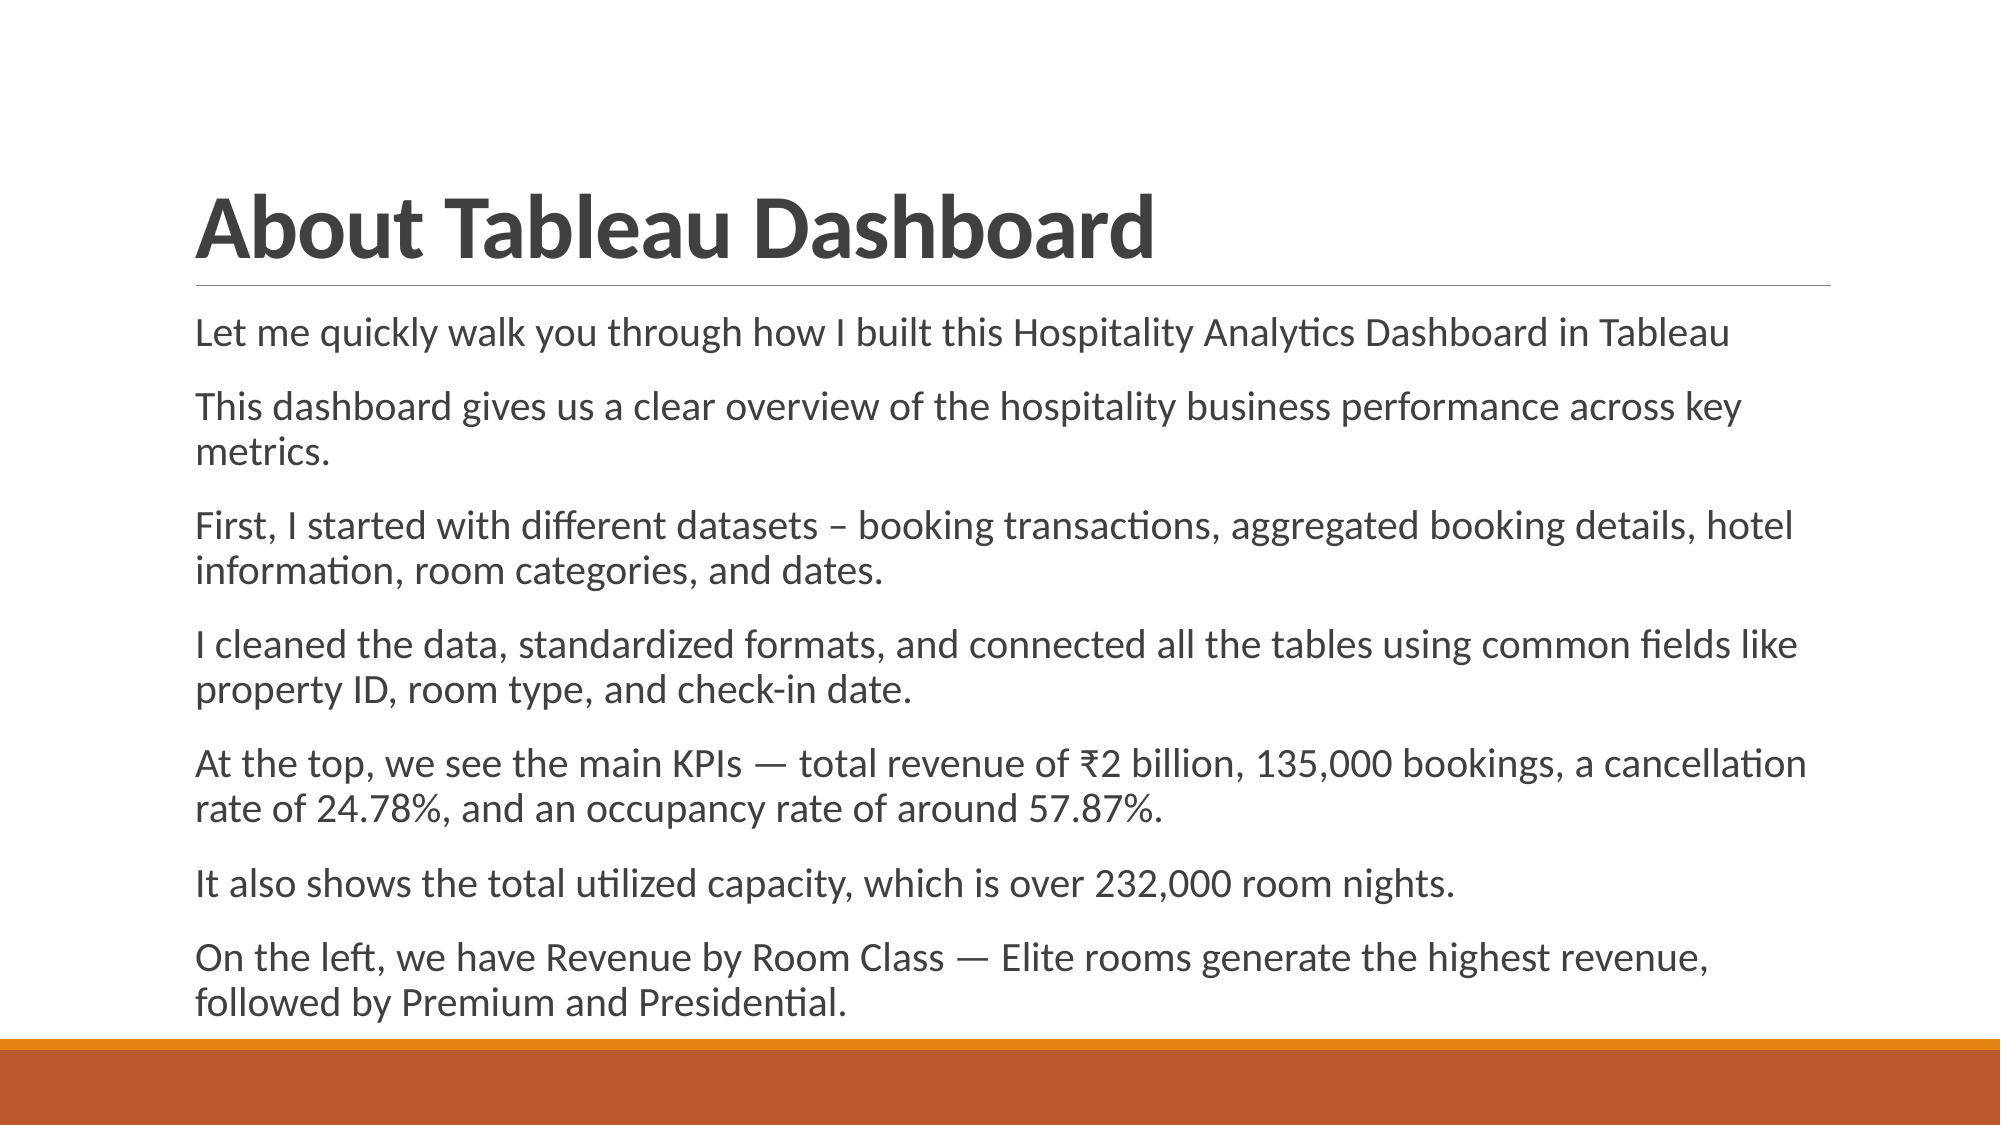

# About Tableau Dashboard
Let me quickly walk you through how I built this Hospitality Analytics Dashboard in Tableau
This dashboard gives us a clear overview of the hospitality business performance across key metrics.
First, I started with different datasets – booking transactions, aggregated booking details, hotel information, room categories, and dates.
I cleaned the data, standardized formats, and connected all the tables using common fields like property ID, room type, and check-in date.
At the top, we see the main KPIs — total revenue of ₹2 billion, 135,000 bookings, a cancellation rate of 24.78%, and an occupancy rate of around 57.87%.
It also shows the total utilized capacity, which is over 232,000 room nights.
On the left, we have Revenue by Room Class — Elite rooms generate the highest revenue, followed by Premium and Presidential.